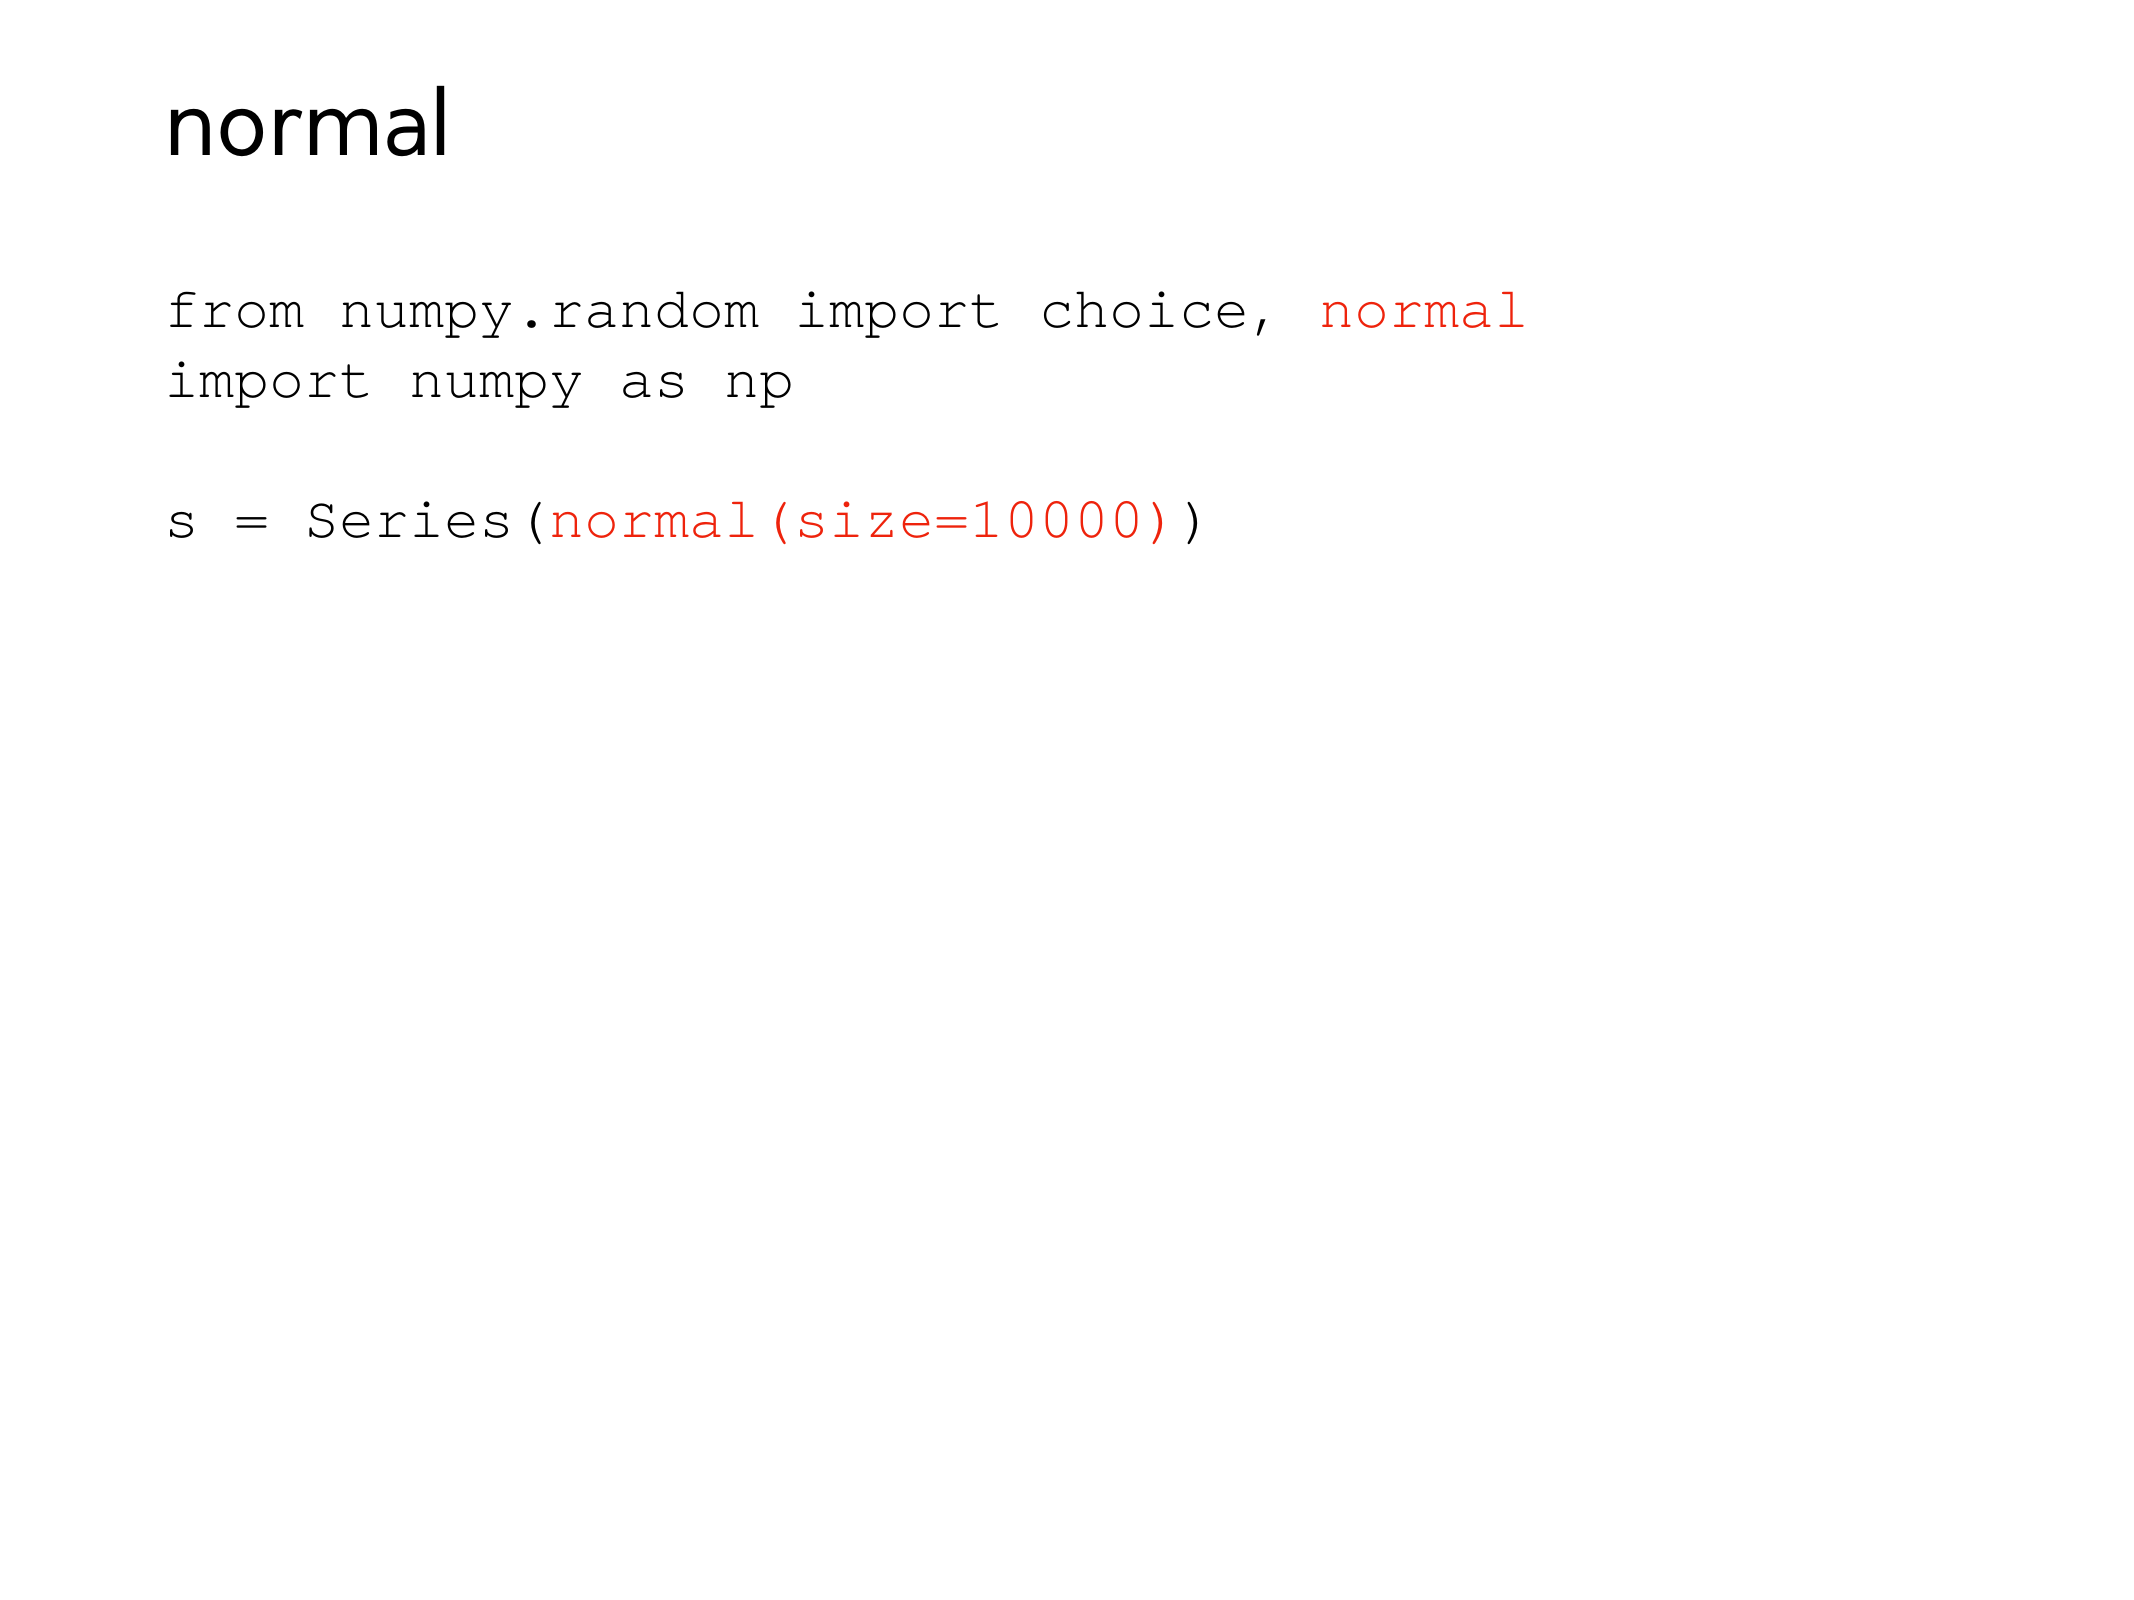

# normal
from numpy.random import choice, normal
import numpy as np

s = Series(normal(size=10000))